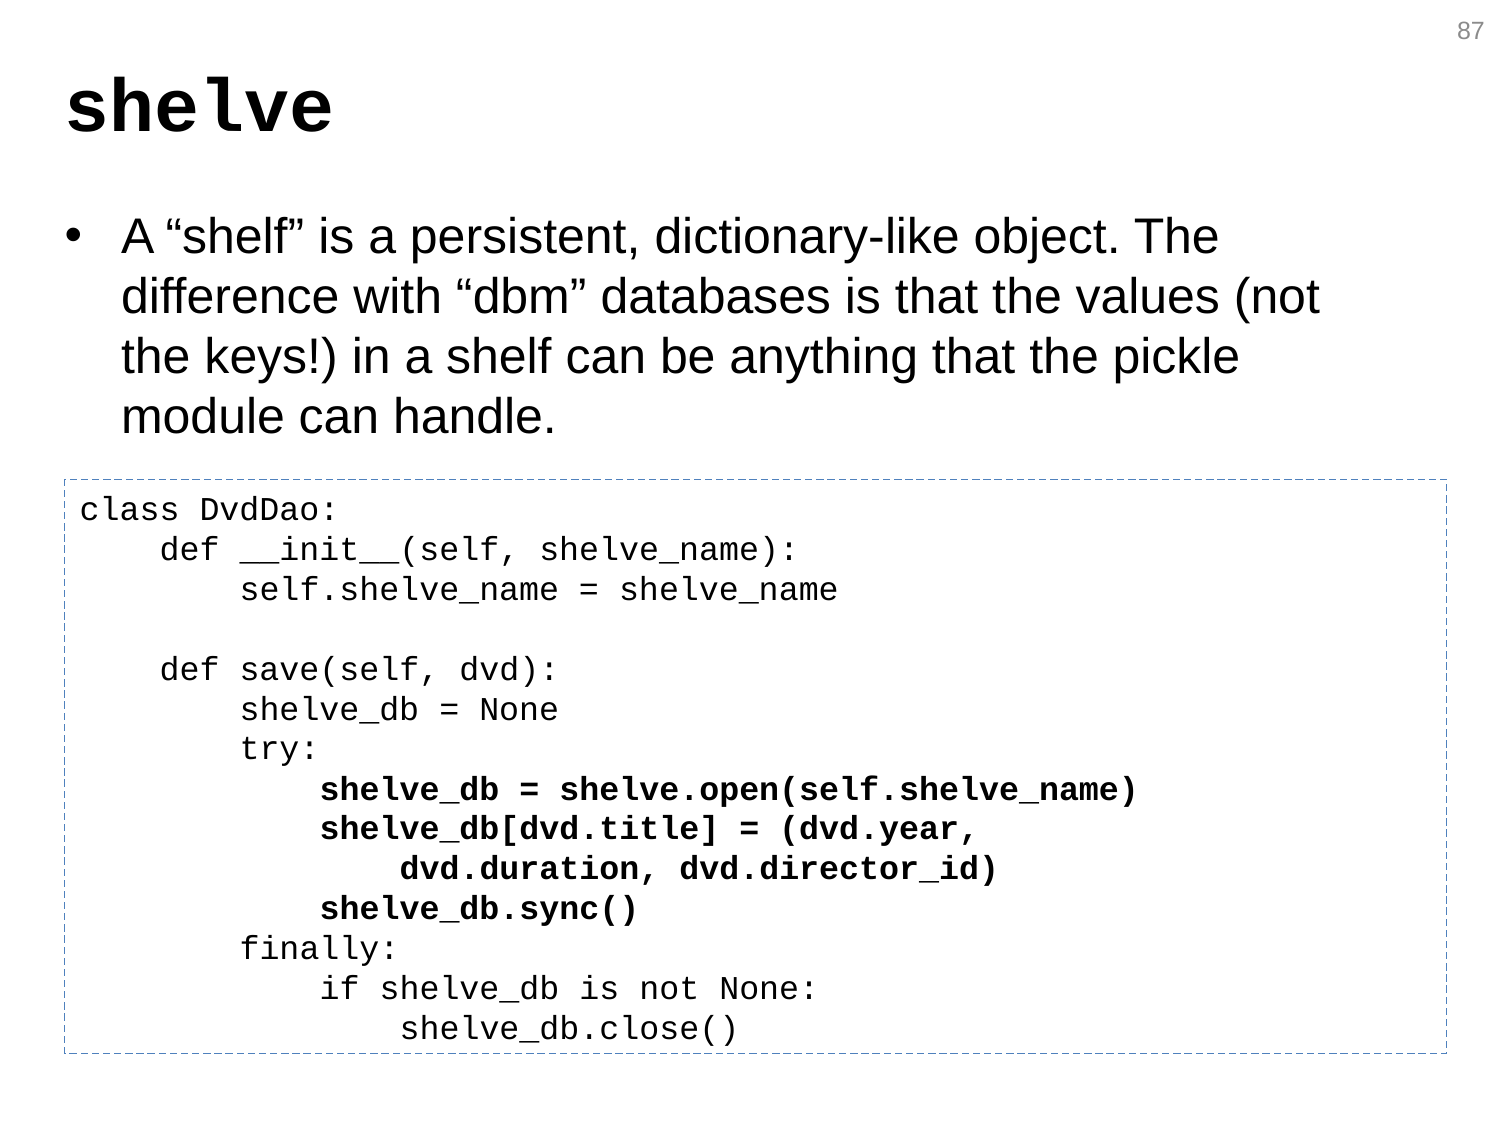

87
# shelve
A “shelf” is a persistent, dictionary-like object. The difference with “dbm” databases is that the values (not the keys!) in a shelf can be anything that the pickle module can handle.
class DvdDao:
    def __init__(self, shelve_name):
        self.shelve_name = shelve_name

    def save(self, dvd):
        shelve_db = None
        try:
            shelve_db = shelve.open(self.shelve_name)
            shelve_db[dvd.title] = (dvd.year,
                dvd.duration, dvd.director_id)
            shelve_db.sync()
        finally:
            if shelve_db is not None:
                shelve_db.close()